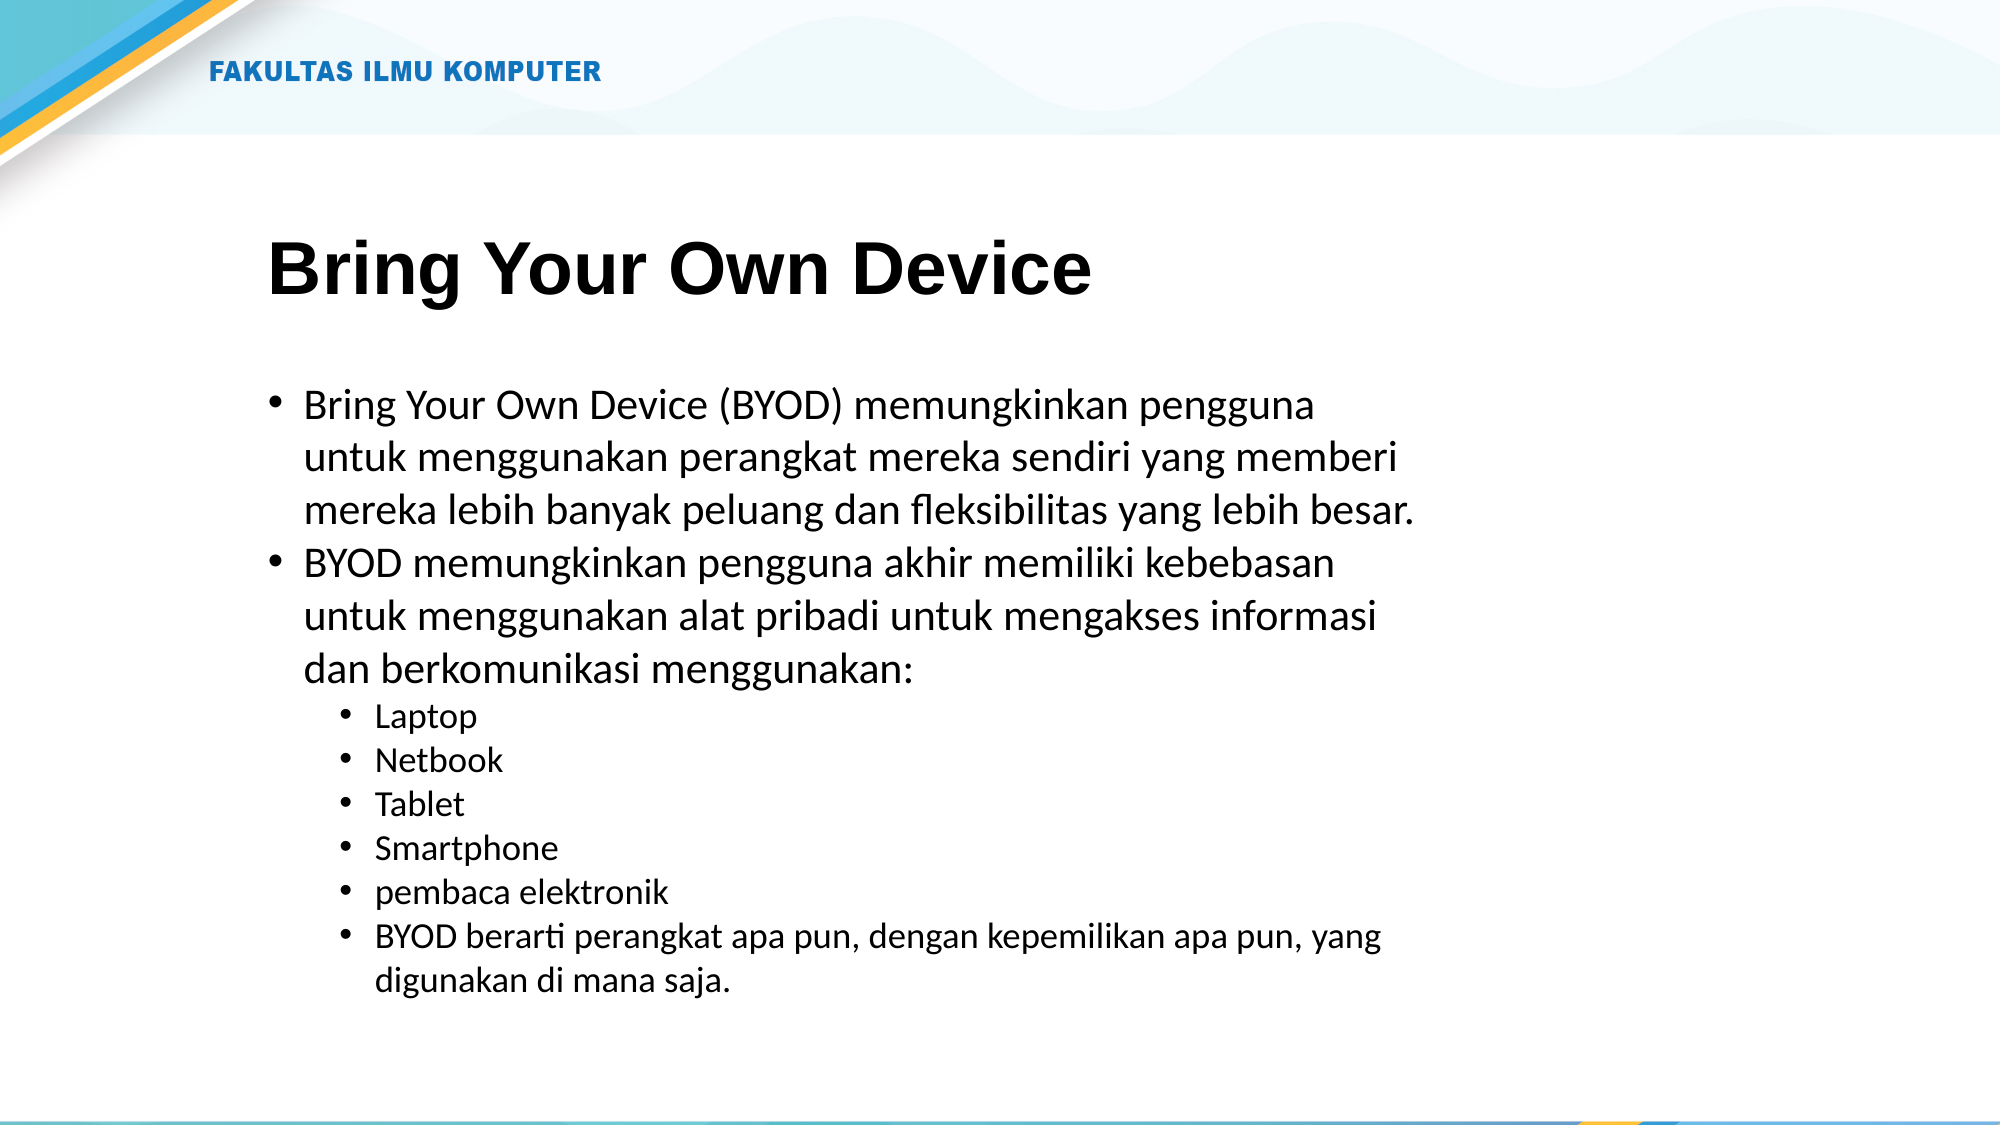

# Bring Your Own Device
Bring Your Own Device (BYOD) memungkinkan pengguna untuk menggunakan perangkat mereka sendiri yang memberi mereka lebih banyak peluang dan fleksibilitas yang lebih besar.
BYOD memungkinkan pengguna akhir memiliki kebebasan untuk menggunakan alat pribadi untuk mengakses informasi dan berkomunikasi menggunakan:
Laptop
Netbook
Tablet
Smartphone
pembaca elektronik
BYOD berarti perangkat apa pun, dengan kepemilikan apa pun, yang digunakan di mana saja.